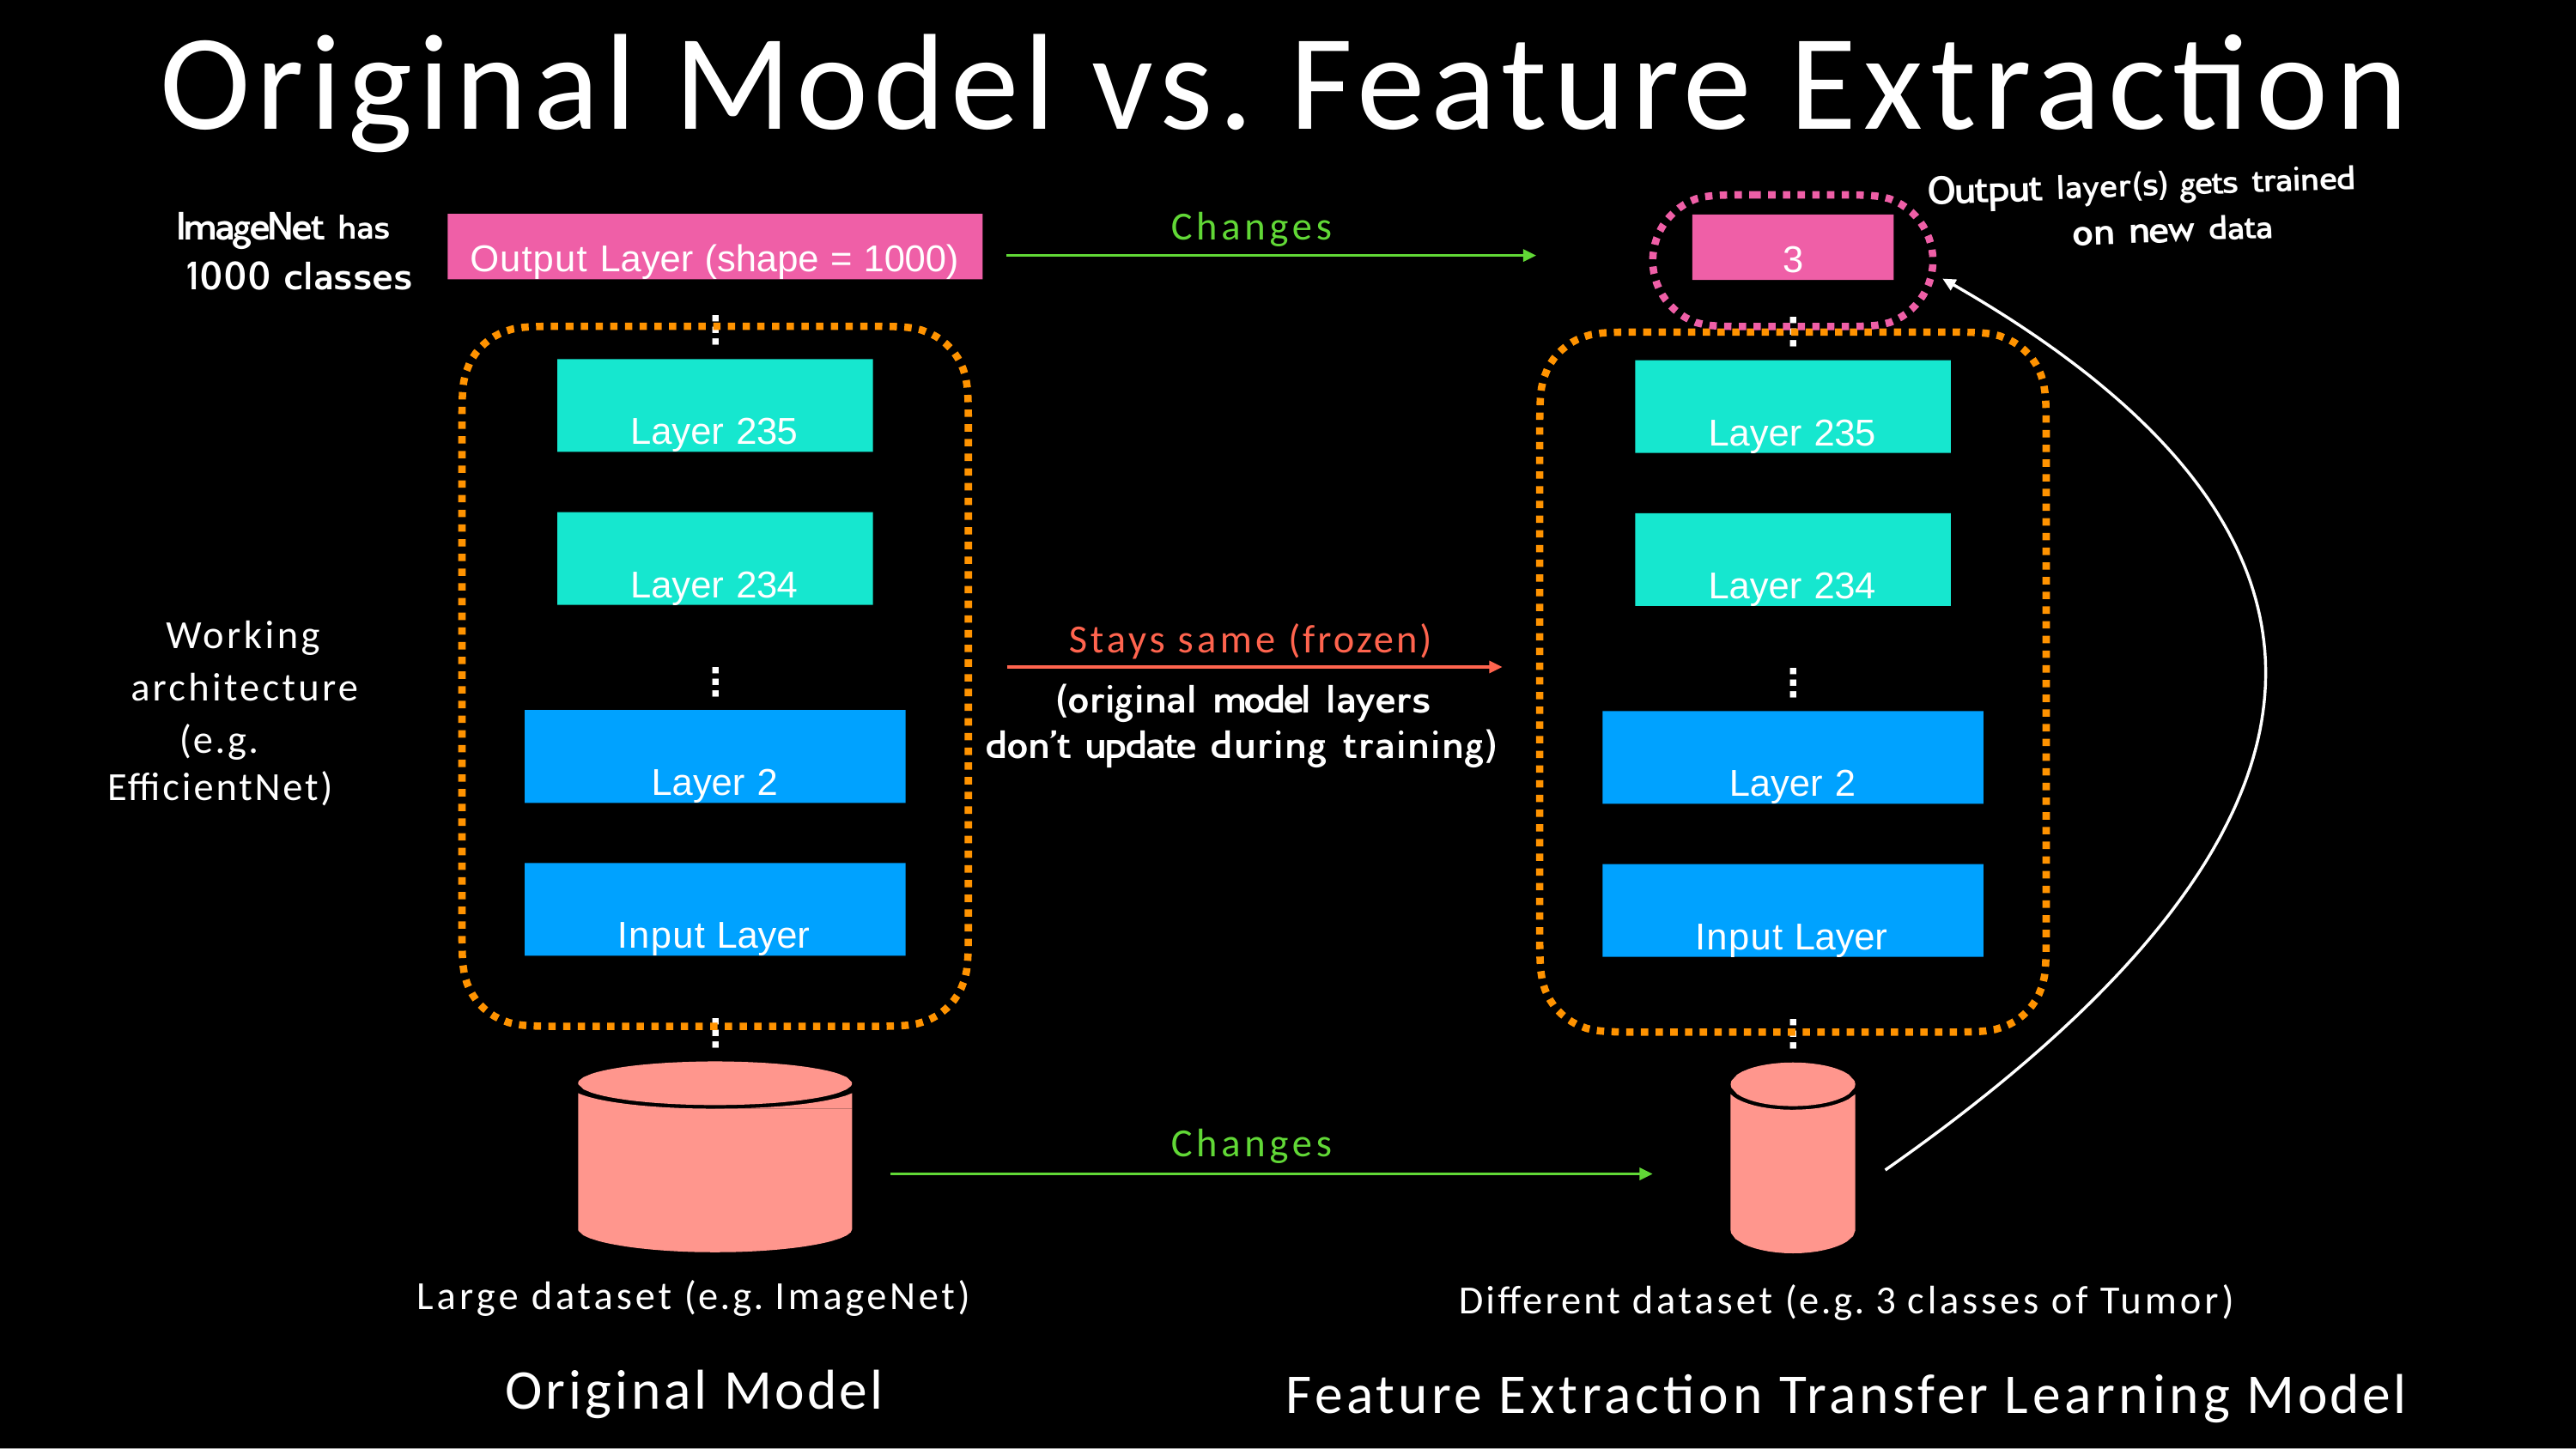

# Original Model vs. Feature Extraction
Output layer(s) gets trained

Changes
ImageNet has 1000 classes
Output Layer (shape = 1000)
3
on new data

…
…

Layer 235

Layer 235

Layer 234

Layer 234
Working architecture
(e.g. EfficientNet)
Stays same (frozen)
…

…
(original model layers don’t update during training)

Layer 2

Layer 2

Input Layer

Input Layer
…
…

Changes

Large dataset (e.g. ImageNet)
Original Model
Different dataset (e.g. 3 classes of Tumor)
Feature Extraction Transfer Learning Model